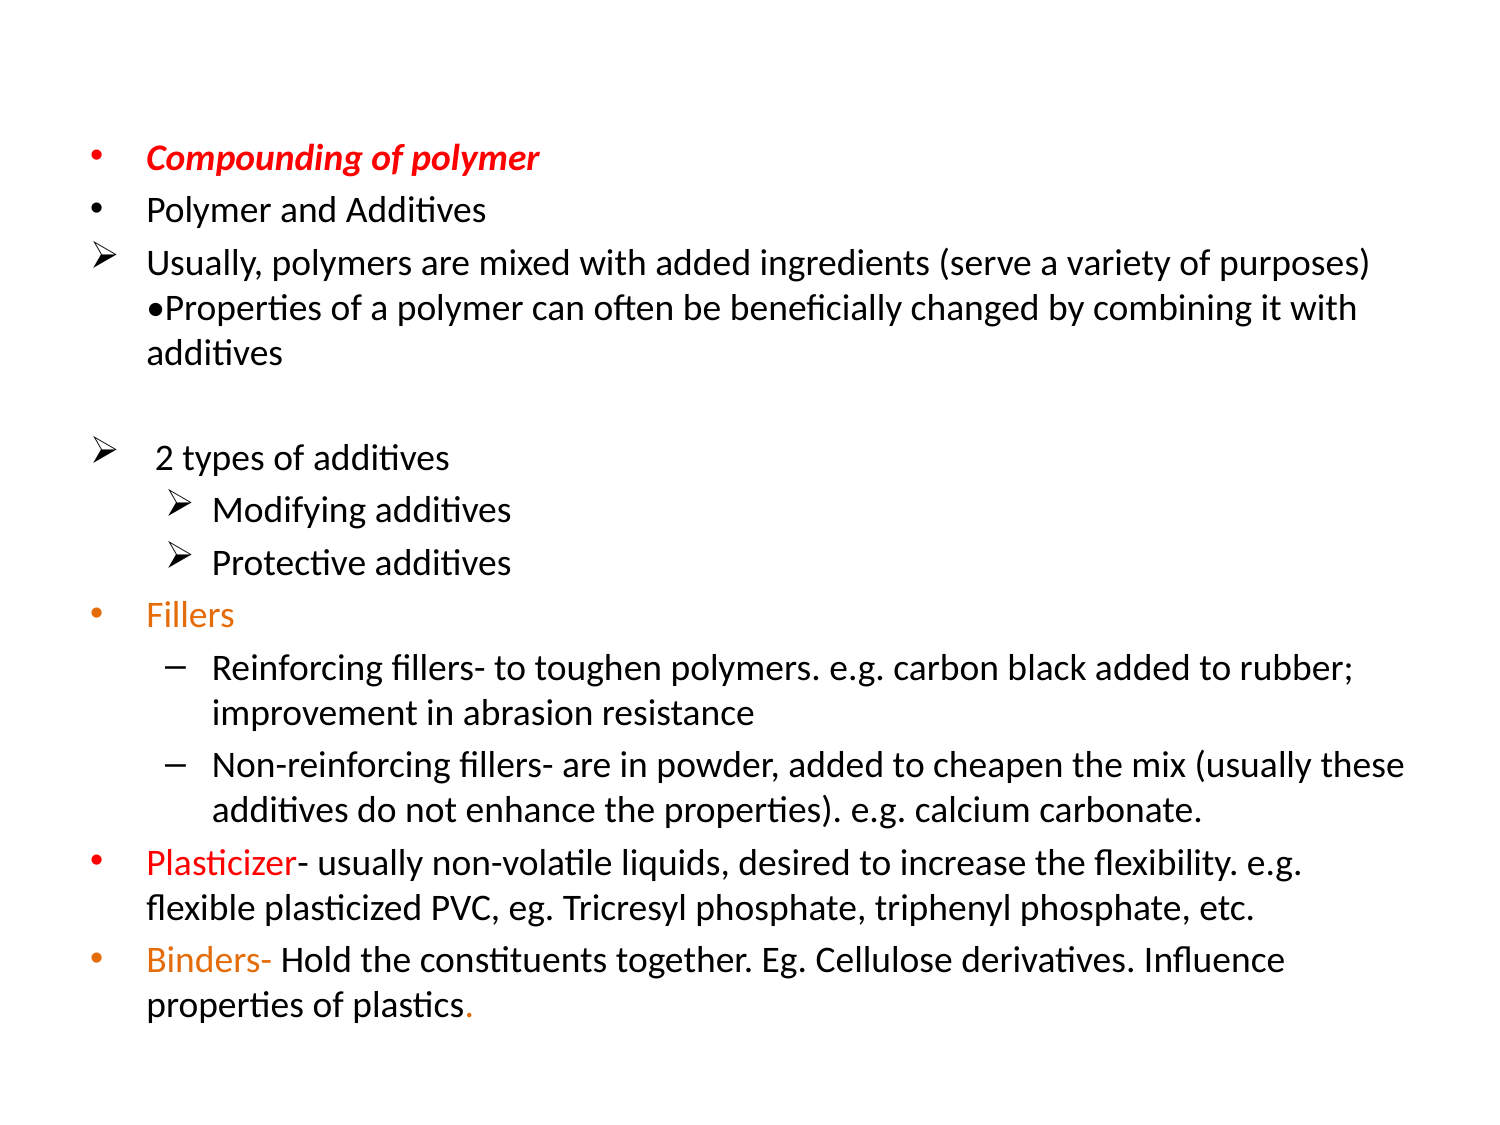

Compounding of polymer
Polymer and Additives
Usually, polymers are mixed with added ingredients (serve a variety of purposes) •Properties of a polymer can often be beneficially changed by combining it with additives

 2 types of additives
Modifying additives
Protective additives
Fillers
Reinforcing fillers- to toughen polymers. e.g. carbon black added to rubber; improvement in abrasion resistance
Non-reinforcing fillers- are in powder, added to cheapen the mix (usually these additives do not enhance the properties). e.g. calcium carbonate.
Plasticizer- usually non-volatile liquids, desired to increase the flexibility. e.g. flexible plasticized PVC, eg. Tricresyl phosphate, triphenyl phosphate, etc.
Binders- Hold the constituents together. Eg. Cellulose derivatives. Influence properties of plastics.